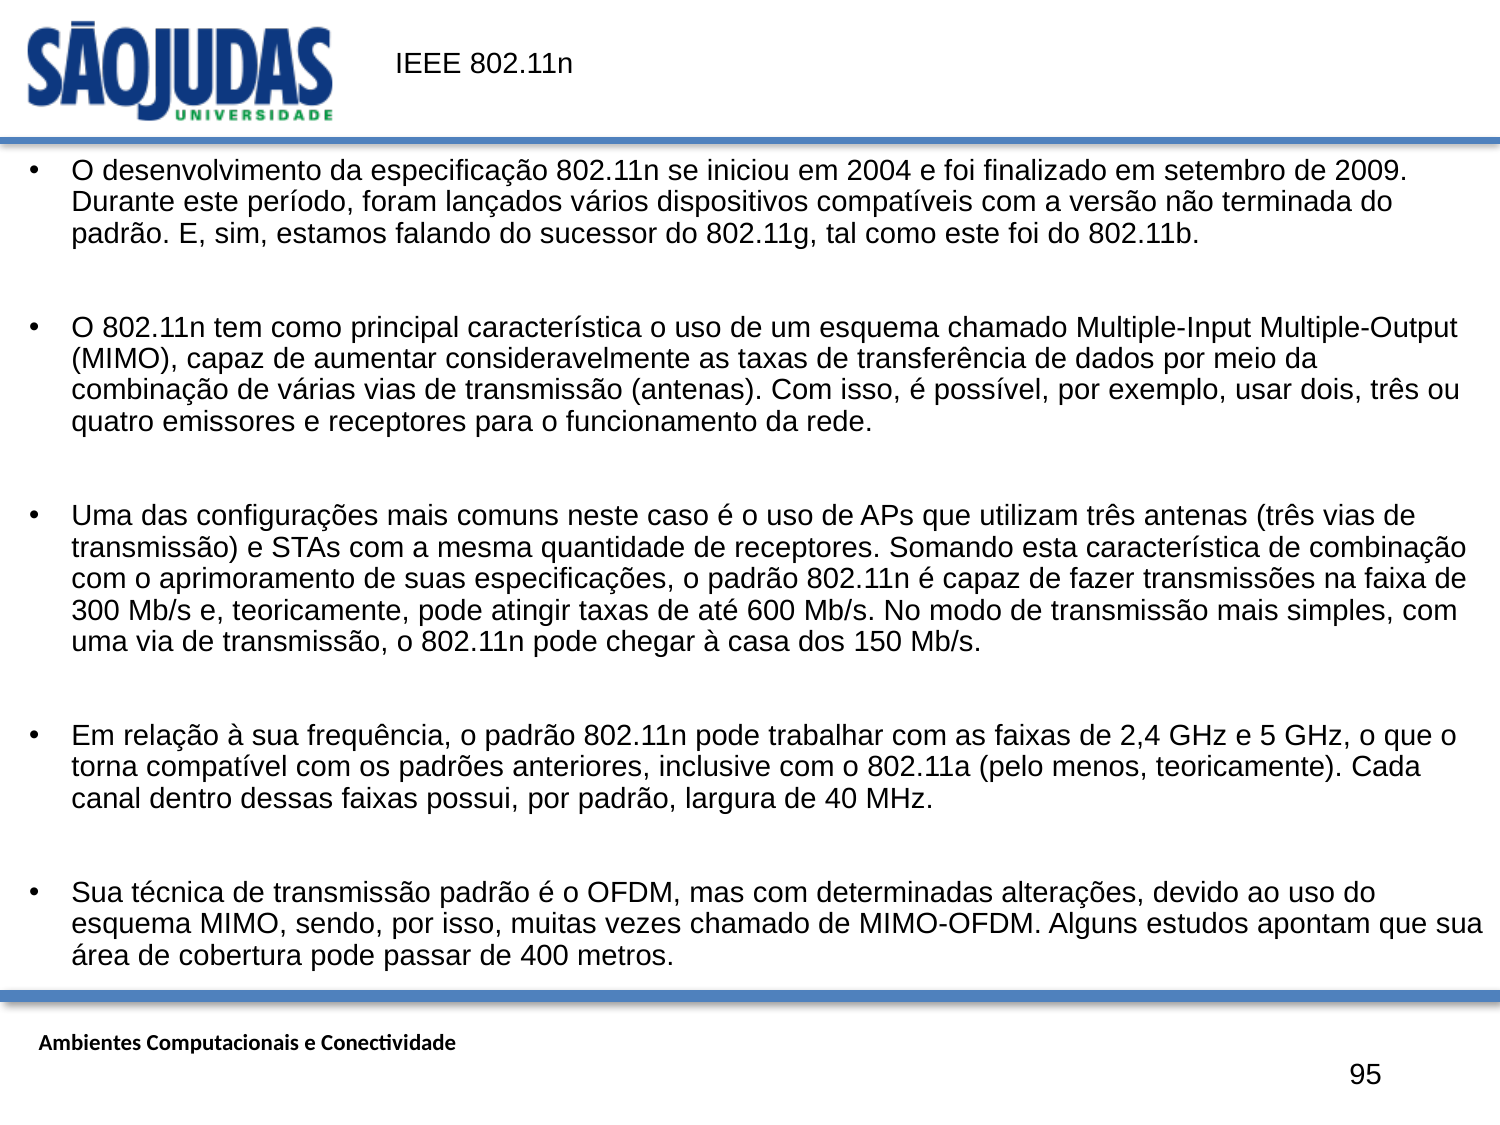

# IEEE 802.11n
O desenvolvimento da especificação 802.11n se iniciou em 2004 e foi finalizado em setembro de 2009. Durante este período, foram lançados vários dispositivos compatíveis com a versão não terminada do padrão. E, sim, estamos falando do sucessor do 802.11g, tal como este foi do 802.11b.

O 802.11n tem como principal característica o uso de um esquema chamado Multiple-Input Multiple-Output (MIMO), capaz de aumentar consideravelmente as taxas de transferência de dados por meio da combinação de várias vias de transmissão (antenas). Com isso, é possível, por exemplo, usar dois, três ou quatro emissores e receptores para o funcionamento da rede.

Uma das configurações mais comuns neste caso é o uso de APs que utilizam três antenas (três vias de transmissão) e STAs com a mesma quantidade de receptores. Somando esta característica de combinação com o aprimoramento de suas especificações, o padrão 802.11n é capaz de fazer transmissões na faixa de 300 Mb/s e, teoricamente, pode atingir taxas de até 600 Mb/s. No modo de transmissão mais simples, com uma via de transmissão, o 802.11n pode chegar à casa dos 150 Mb/s.

Em relação à sua frequência, o padrão 802.11n pode trabalhar com as faixas de 2,4 GHz e 5 GHz, o que o torna compatível com os padrões anteriores, inclusive com o 802.11a (pelo menos, teoricamente). Cada canal dentro dessas faixas possui, por padrão, largura de 40 MHz.

Sua técnica de transmissão padrão é o OFDM, mas com determinadas alterações, devido ao uso do esquema MIMO, sendo, por isso, muitas vezes chamado de MIMO-OFDM. Alguns estudos apontam que sua área de cobertura pode passar de 400 metros.
95